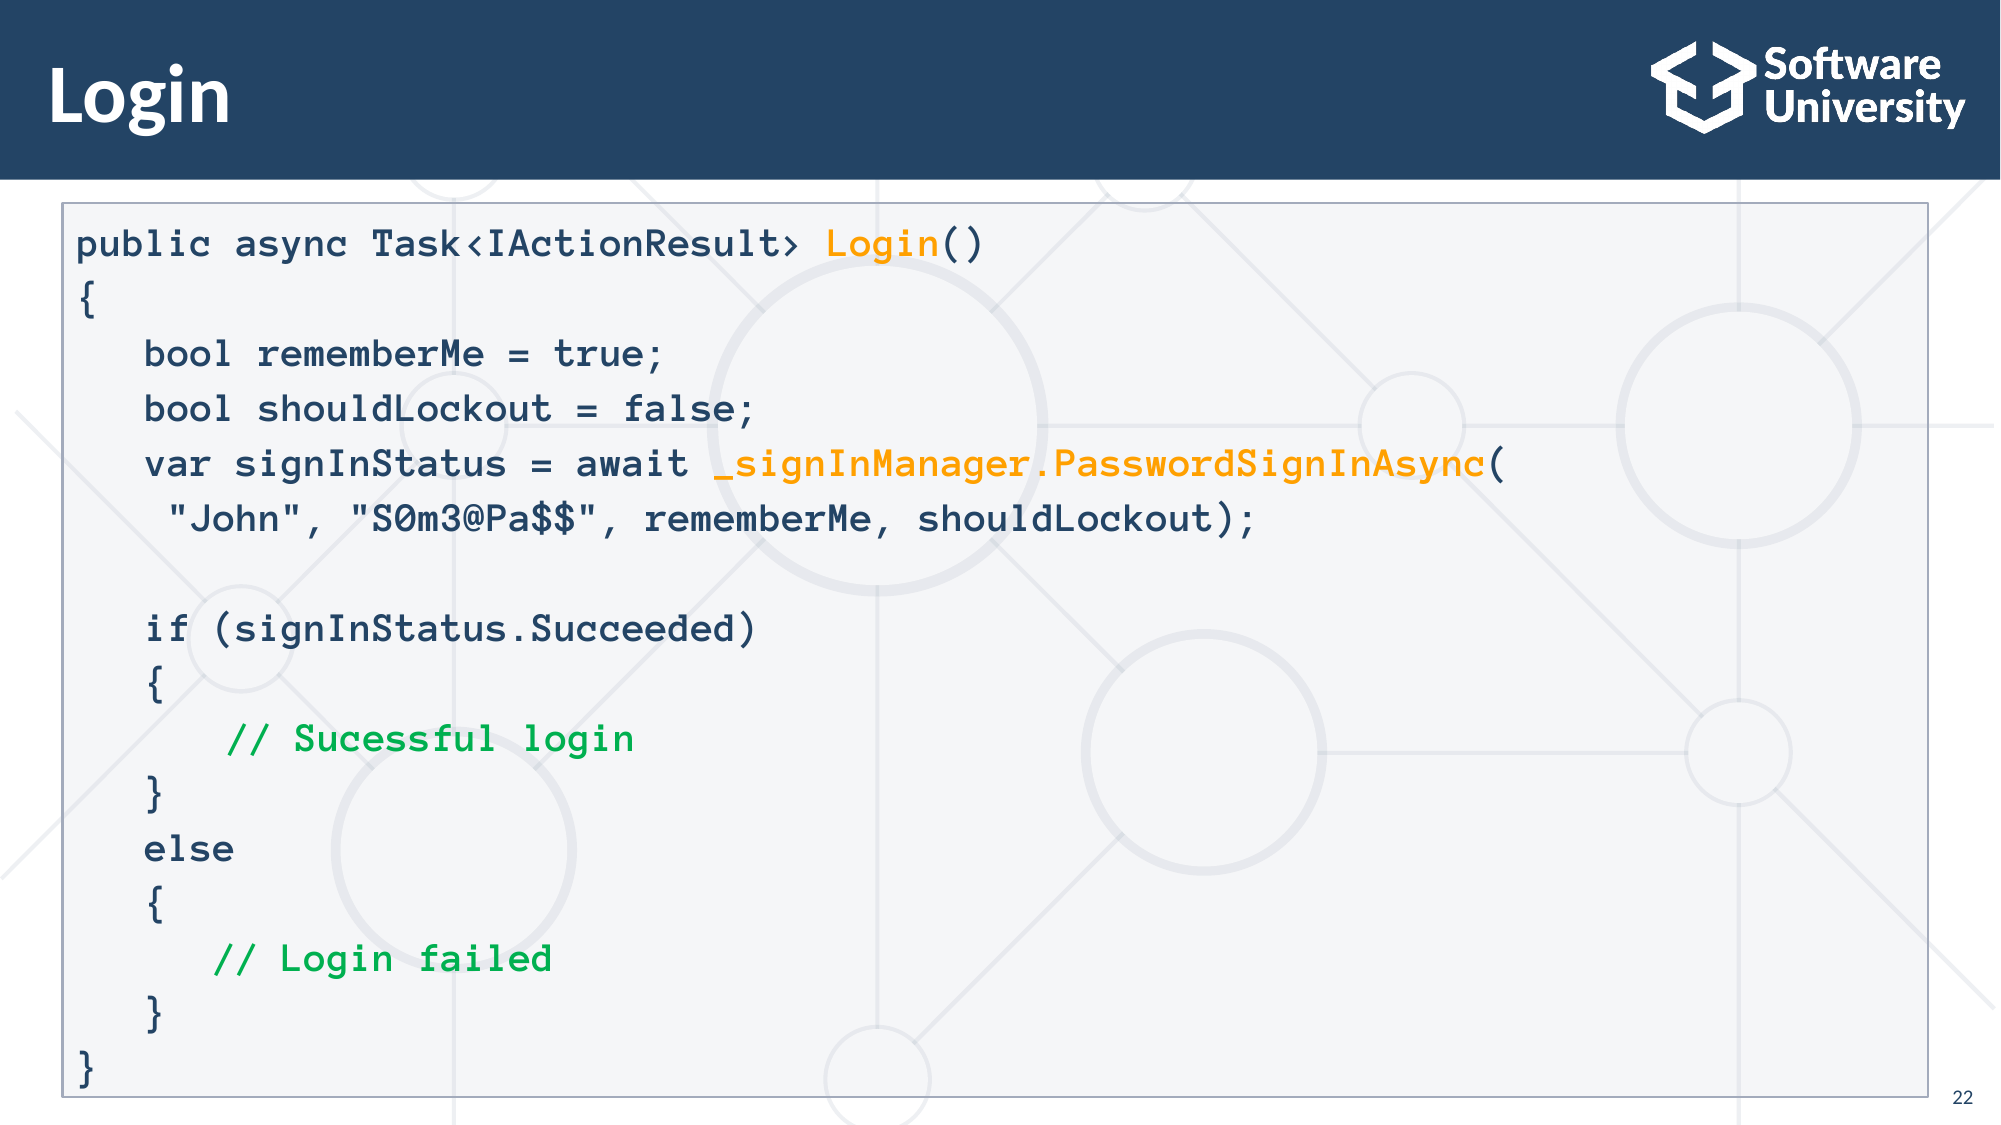

# Login

public async Task<IActionResult> Login()
{
   bool rememberMe = true;
   bool shouldLockout = false;
   var signInStatus = await _signInManager.PasswordSignInAsync(
    "John", "S0m3@Pa$$", rememberMe, shouldLockout);

   if (signInStatus.Succeeded)
   {
	// Sucessful login
   }
   else
   {
      // Login failed
   }
}
22